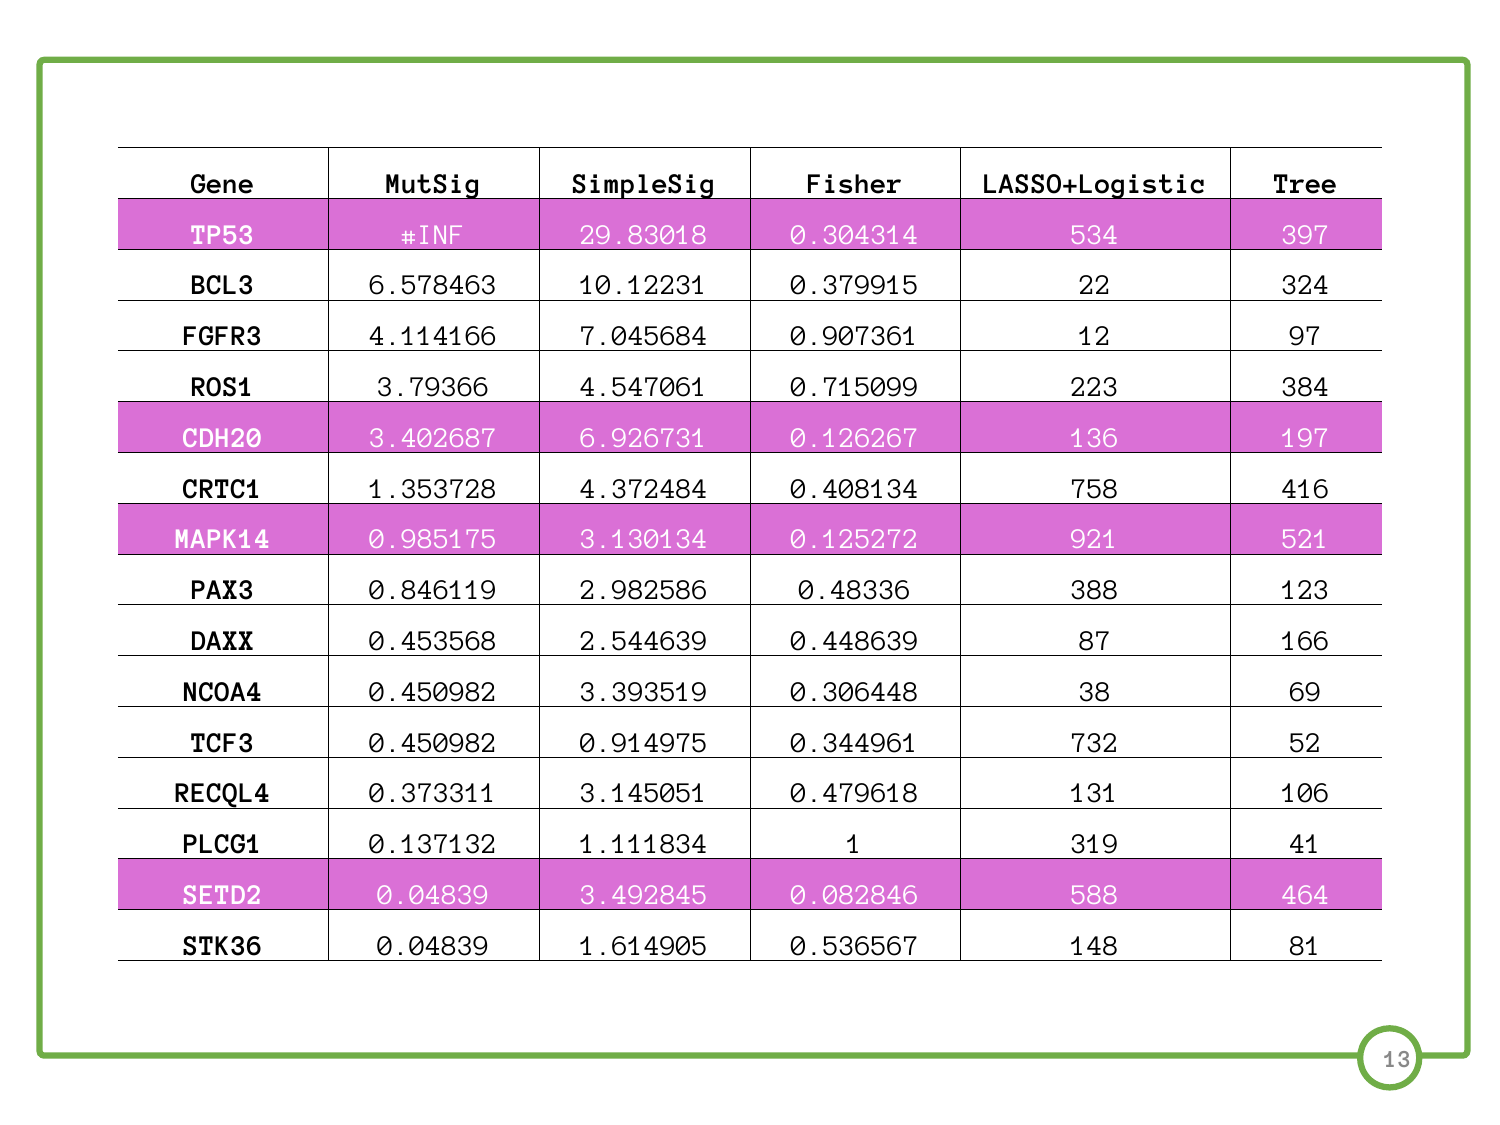

| Gene | MutSig | SimpleSig | Fisher | LASSO+Logistic | Tree |
| --- | --- | --- | --- | --- | --- |
| TP53 | #INF | 29.83018 | 0.304314 | 534 | 397 |
| BCL3 | 6.578463 | 10.12231 | 0.379915 | 22 | 324 |
| FGFR3 | 4.114166 | 7.045684 | 0.907361 | 12 | 97 |
| ROS1 | 3.79366 | 4.547061 | 0.715099 | 223 | 384 |
| CDH20 | 3.402687 | 6.926731 | 0.126267 | 136 | 197 |
| CRTC1 | 1.353728 | 4.372484 | 0.408134 | 758 | 416 |
| MAPK14 | 0.985175 | 3.130134 | 0.125272 | 921 | 521 |
| PAX3 | 0.846119 | 2.982586 | 0.48336 | 388 | 123 |
| DAXX | 0.453568 | 2.544639 | 0.448639 | 87 | 166 |
| NCOA4 | 0.450982 | 3.393519 | 0.306448 | 38 | 69 |
| TCF3 | 0.450982 | 0.914975 | 0.344961 | 732 | 52 |
| RECQL4 | 0.373311 | 3.145051 | 0.479618 | 131 | 106 |
| PLCG1 | 0.137132 | 1.111834 | 1 | 319 | 41 |
| SETD2 | 0.04839 | 3.492845 | 0.082846 | 588 | 464 |
| STK36 | 0.04839 | 1.614905 | 0.536567 | 148 | 81 |